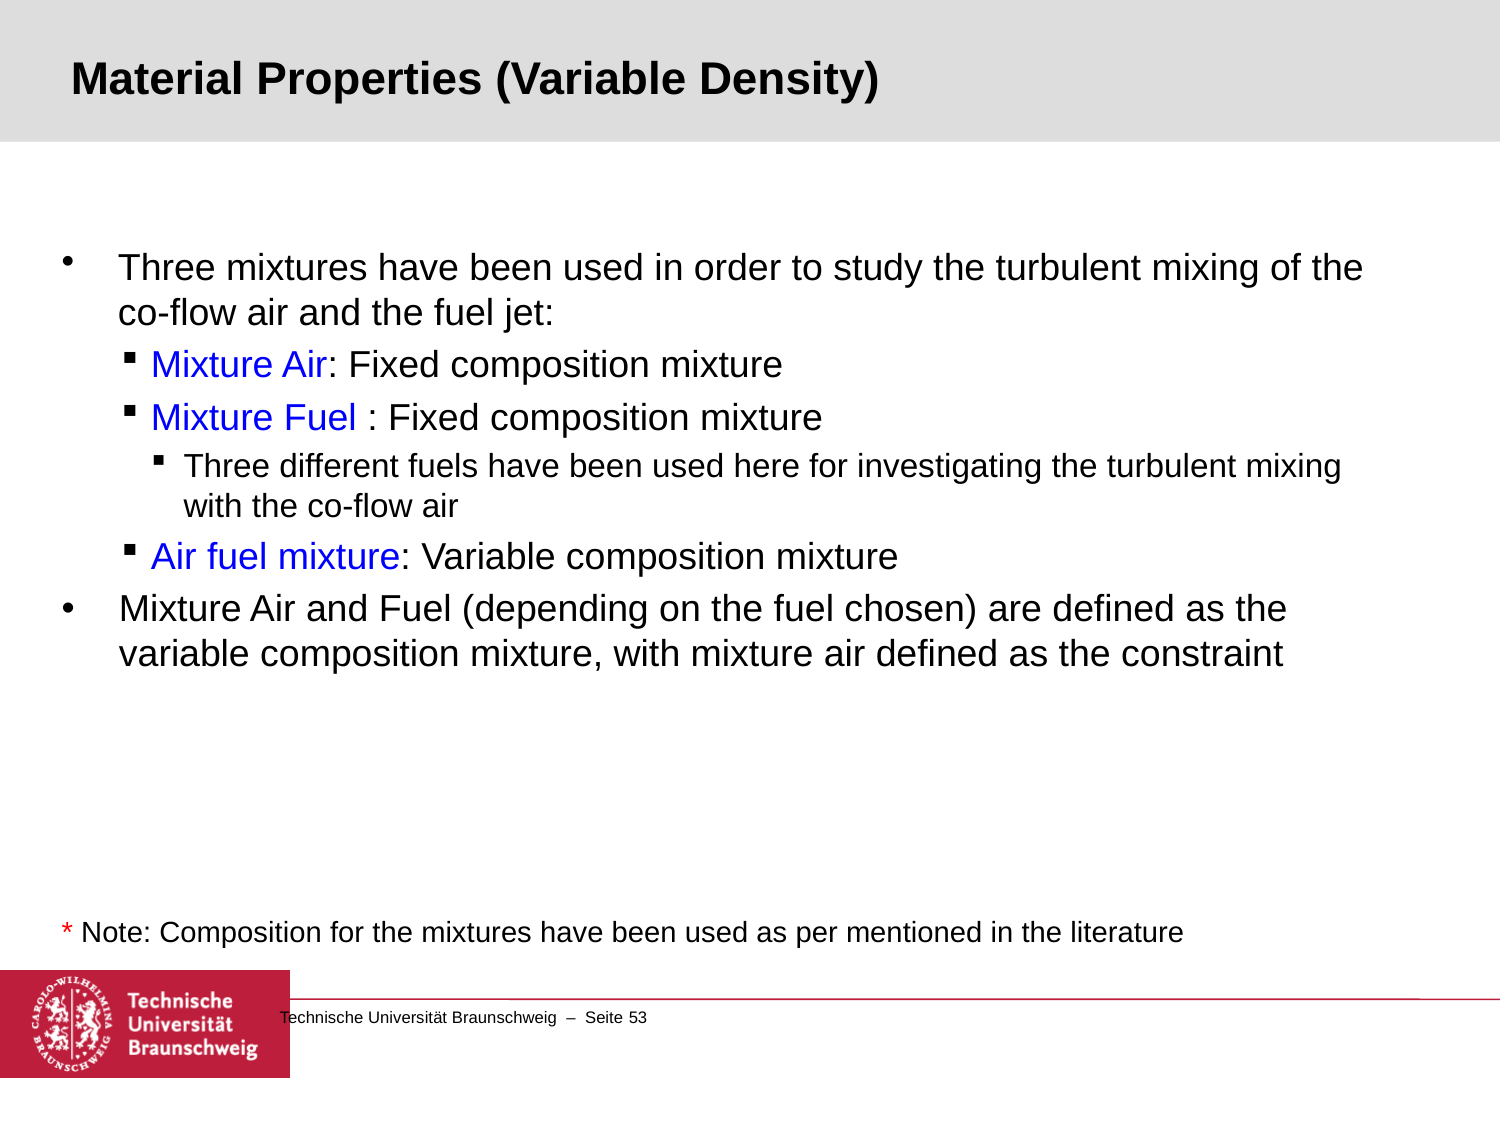

# Material Properties (Variable Density)
Three mixtures have been used in order to study the turbulent mixing of the co-flow air and the fuel jet:
Mixture Air: Fixed composition mixture
Mixture Fuel : Fixed composition mixture
Three different fuels have been used here for investigating the turbulent mixing with the co-flow air
Air fuel mixture: Variable composition mixture
Mixture Air and Fuel (depending on the fuel chosen) are defined as the variable composition mixture, with mixture air defined as the constraint

* Note: Composition for the mixtures have been used as per mentioned in the literature